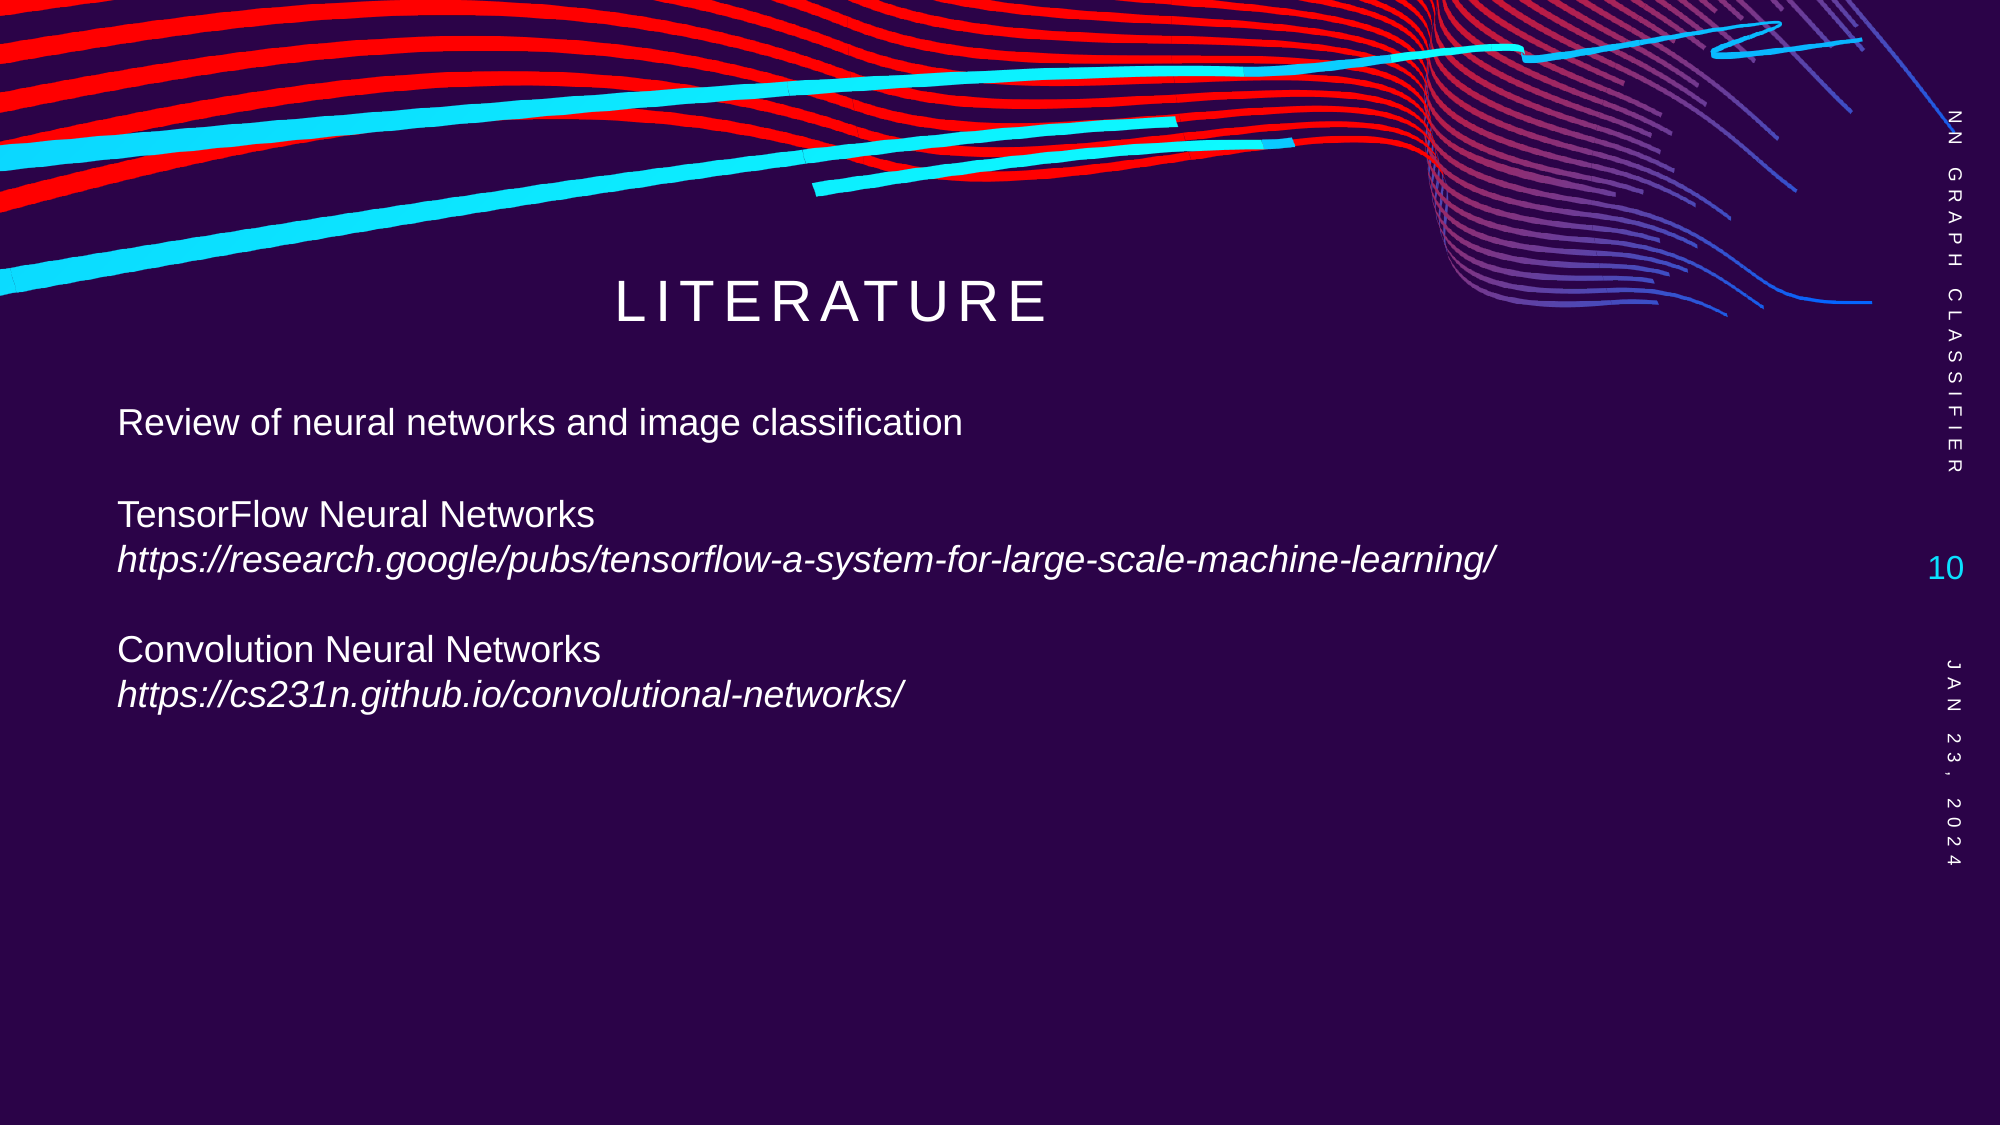

NN Graph Classifier
# Literature
Review of neural networks and image classification
TensorFlow Neural Networks
https://research.google/pubs/tensorflow-a-system-for-large-scale-machine-learning/

Convolution Neural Networks
https://cs231n.github.io/convolutional-networks/
10
Jan 23, 2024